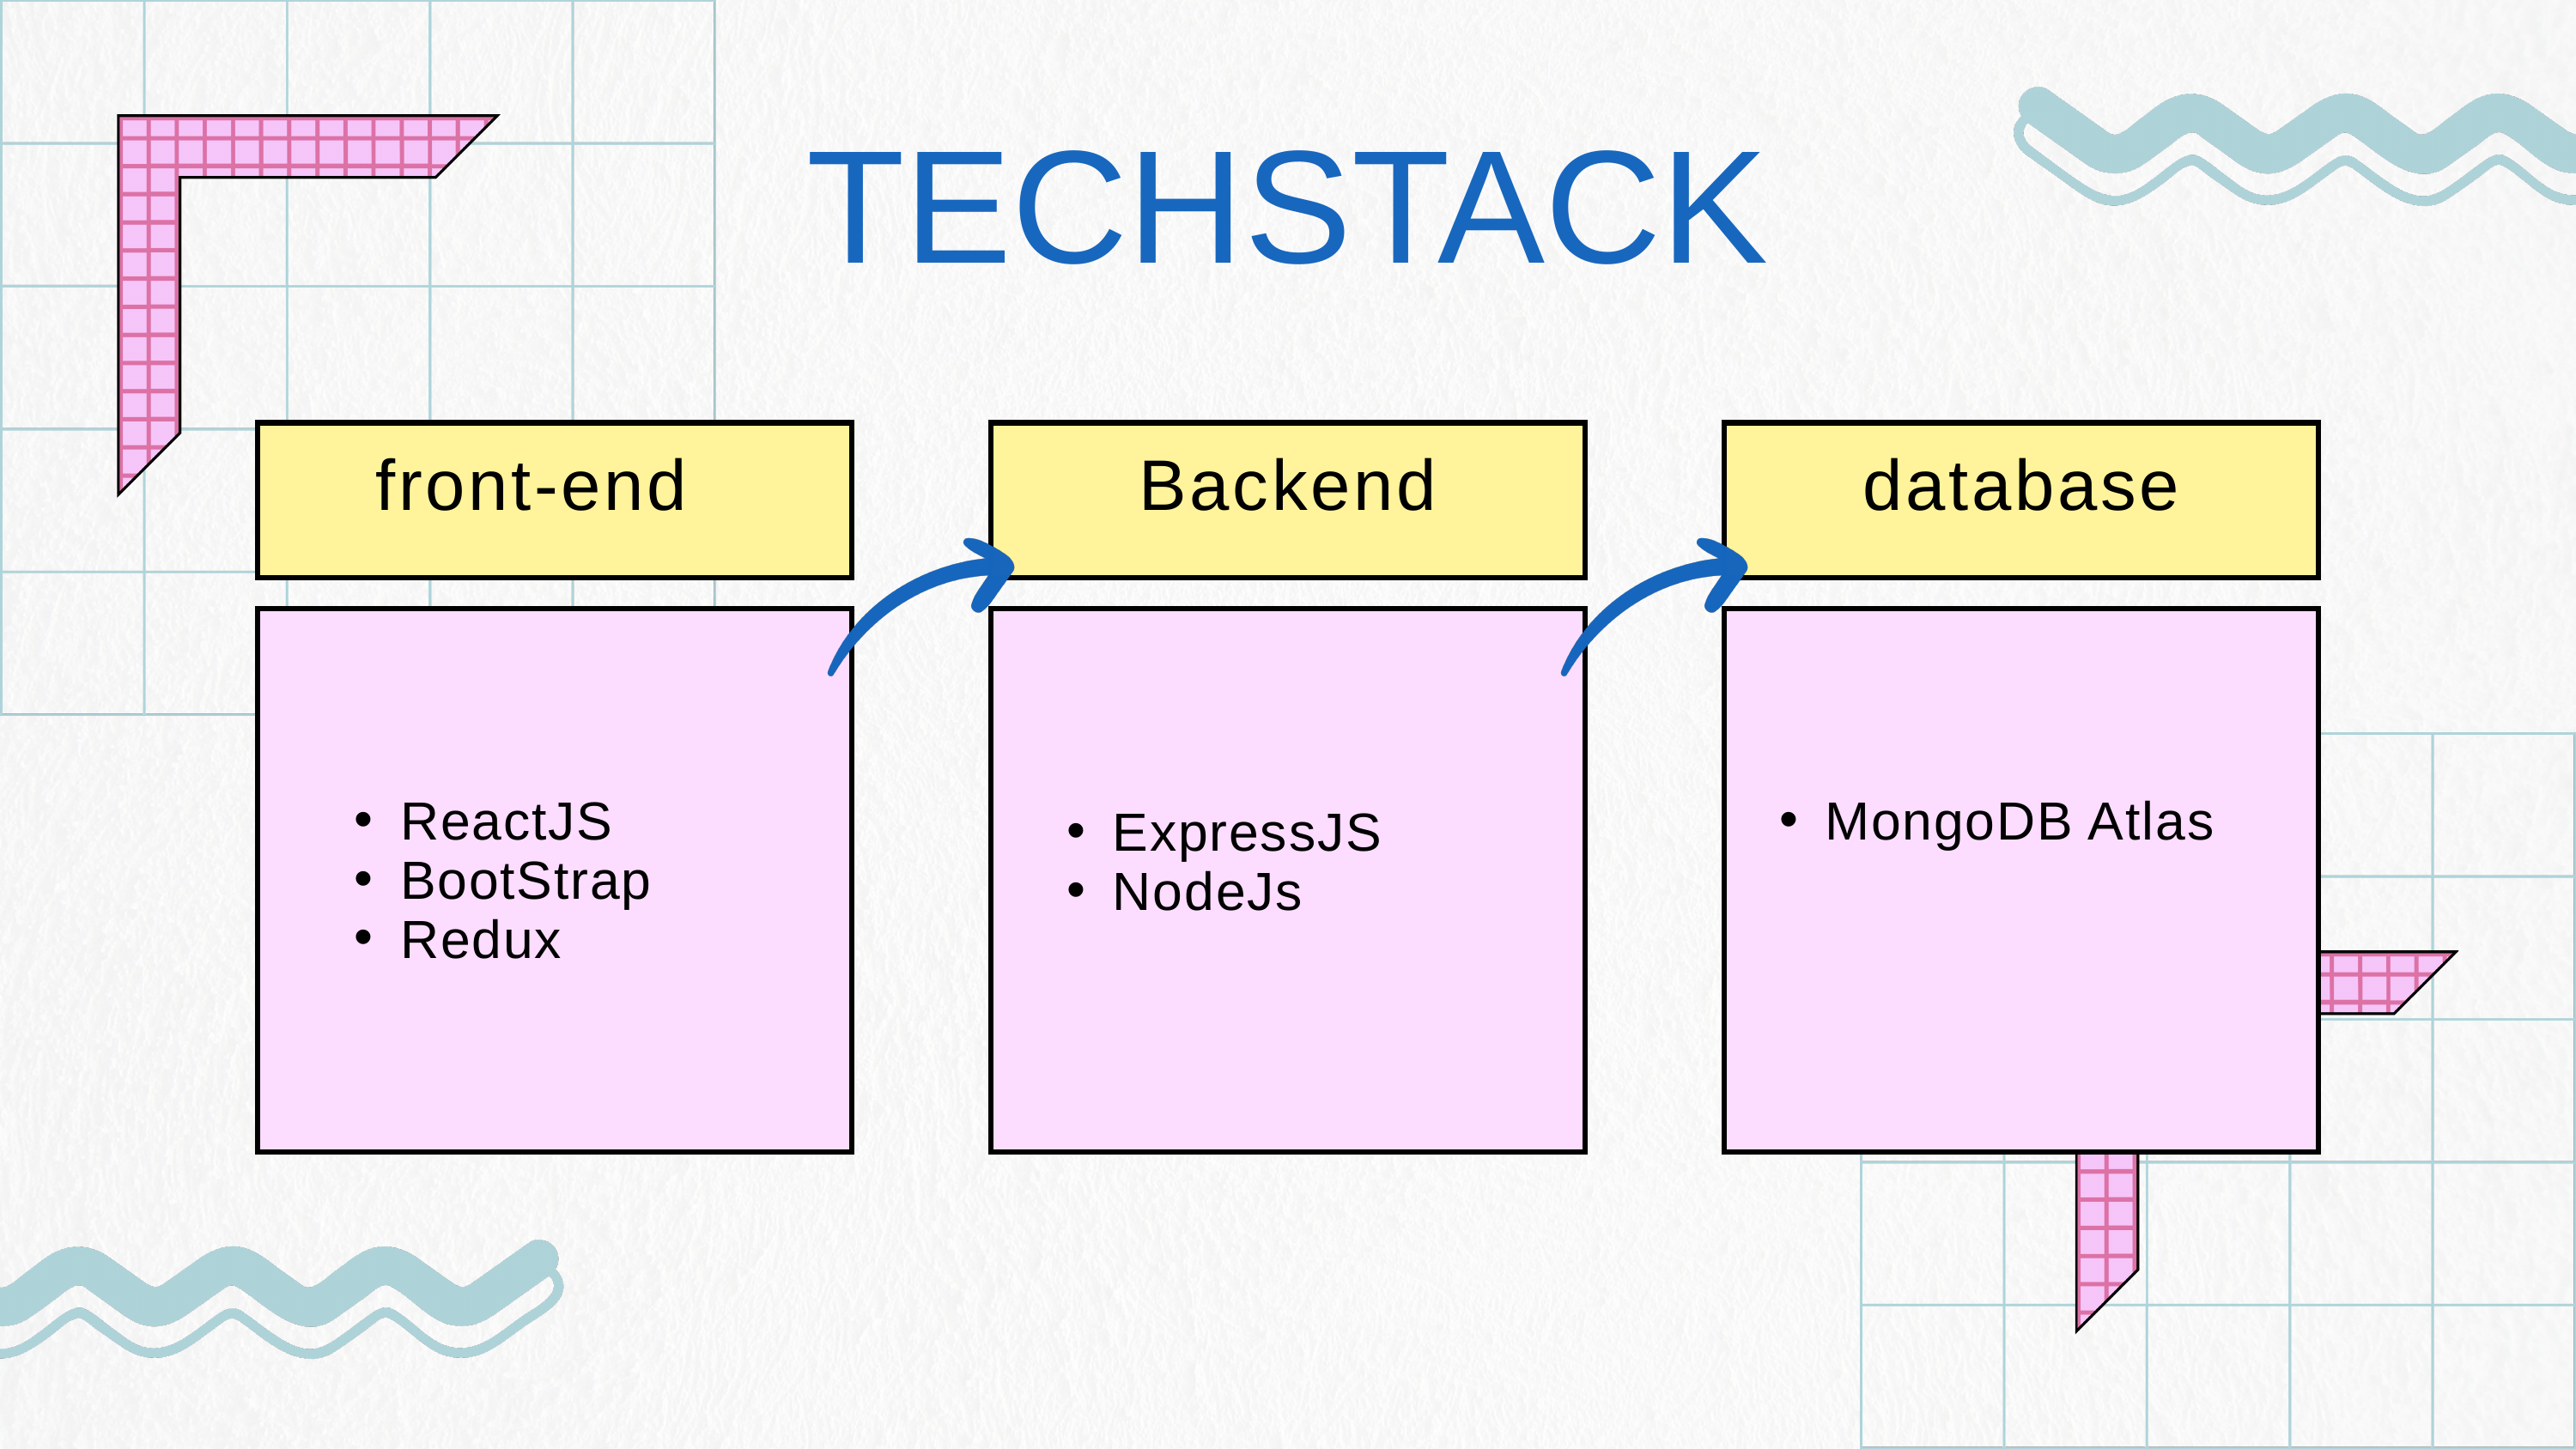

TECHSTACK

front-end
Backend
database

ReactJS
BootStrap
Redux
MongoDB Atlas

ExpressJS
NodeJs